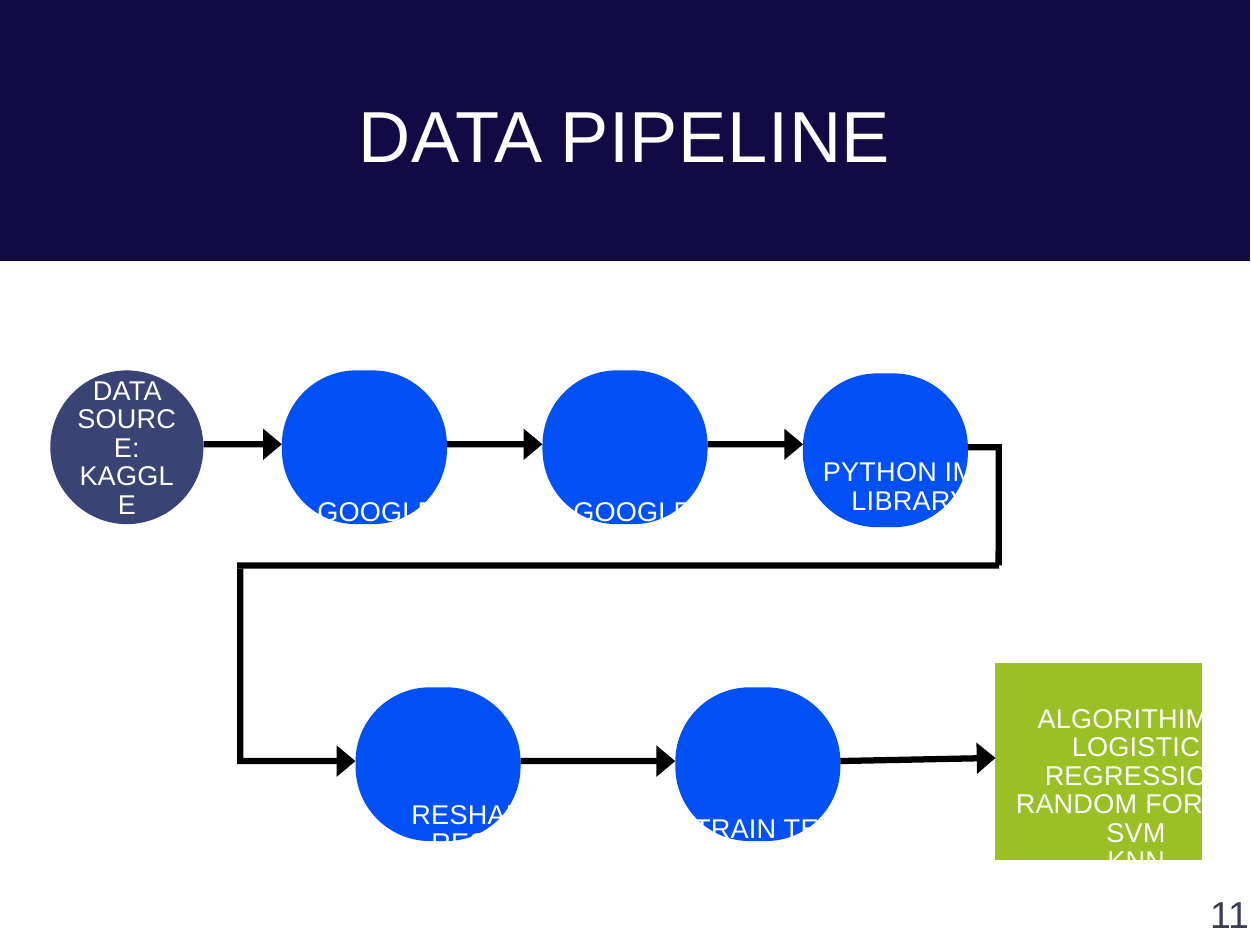

DATA PIPELINE

DATA SOURCE:
KAGGLE

GOOGLE DRIVE

GOOGLE COLAB

PYTHON IMAGING LIBRARY (PIL)

OPENCV (CV2)

ALGORITHIMS:
LOGISTIC REGRESSION
RANDOM FOREST
SVM
KNN
DECISION TREE

RESHAPING, RESIZING

TRAIN TEST SPLIT

11